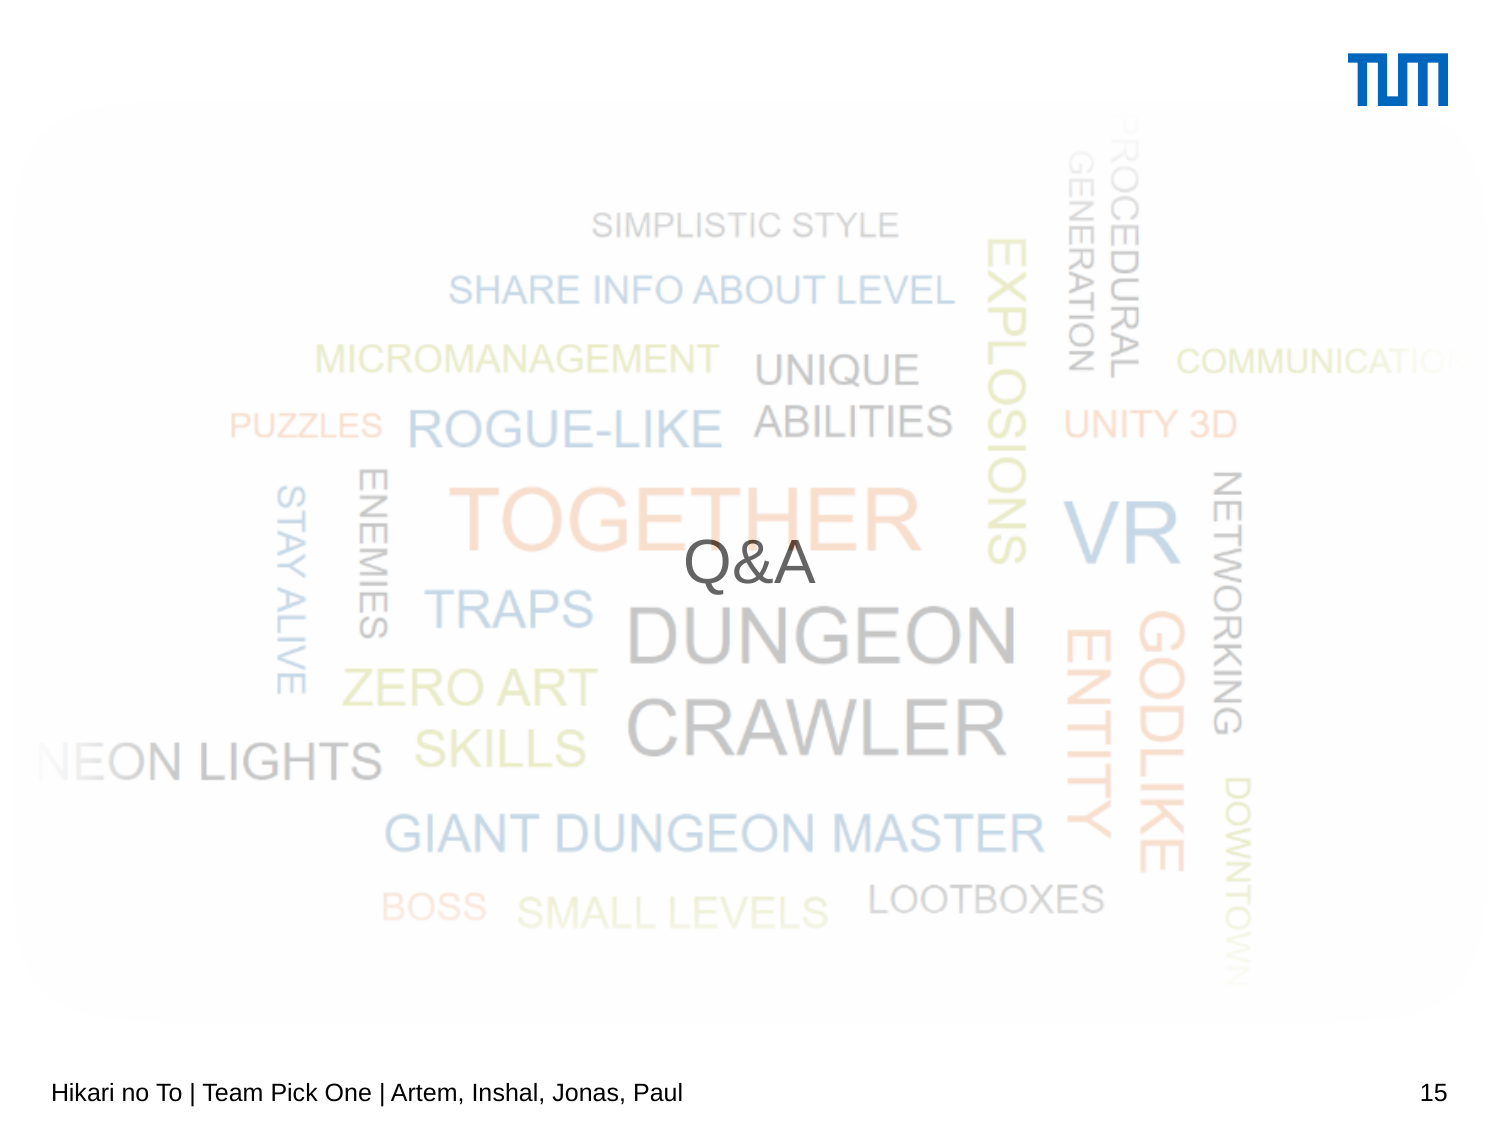

# Q&A
Hikari no To | Team Pick One | Artem, Inshal, Jonas, Paul
15